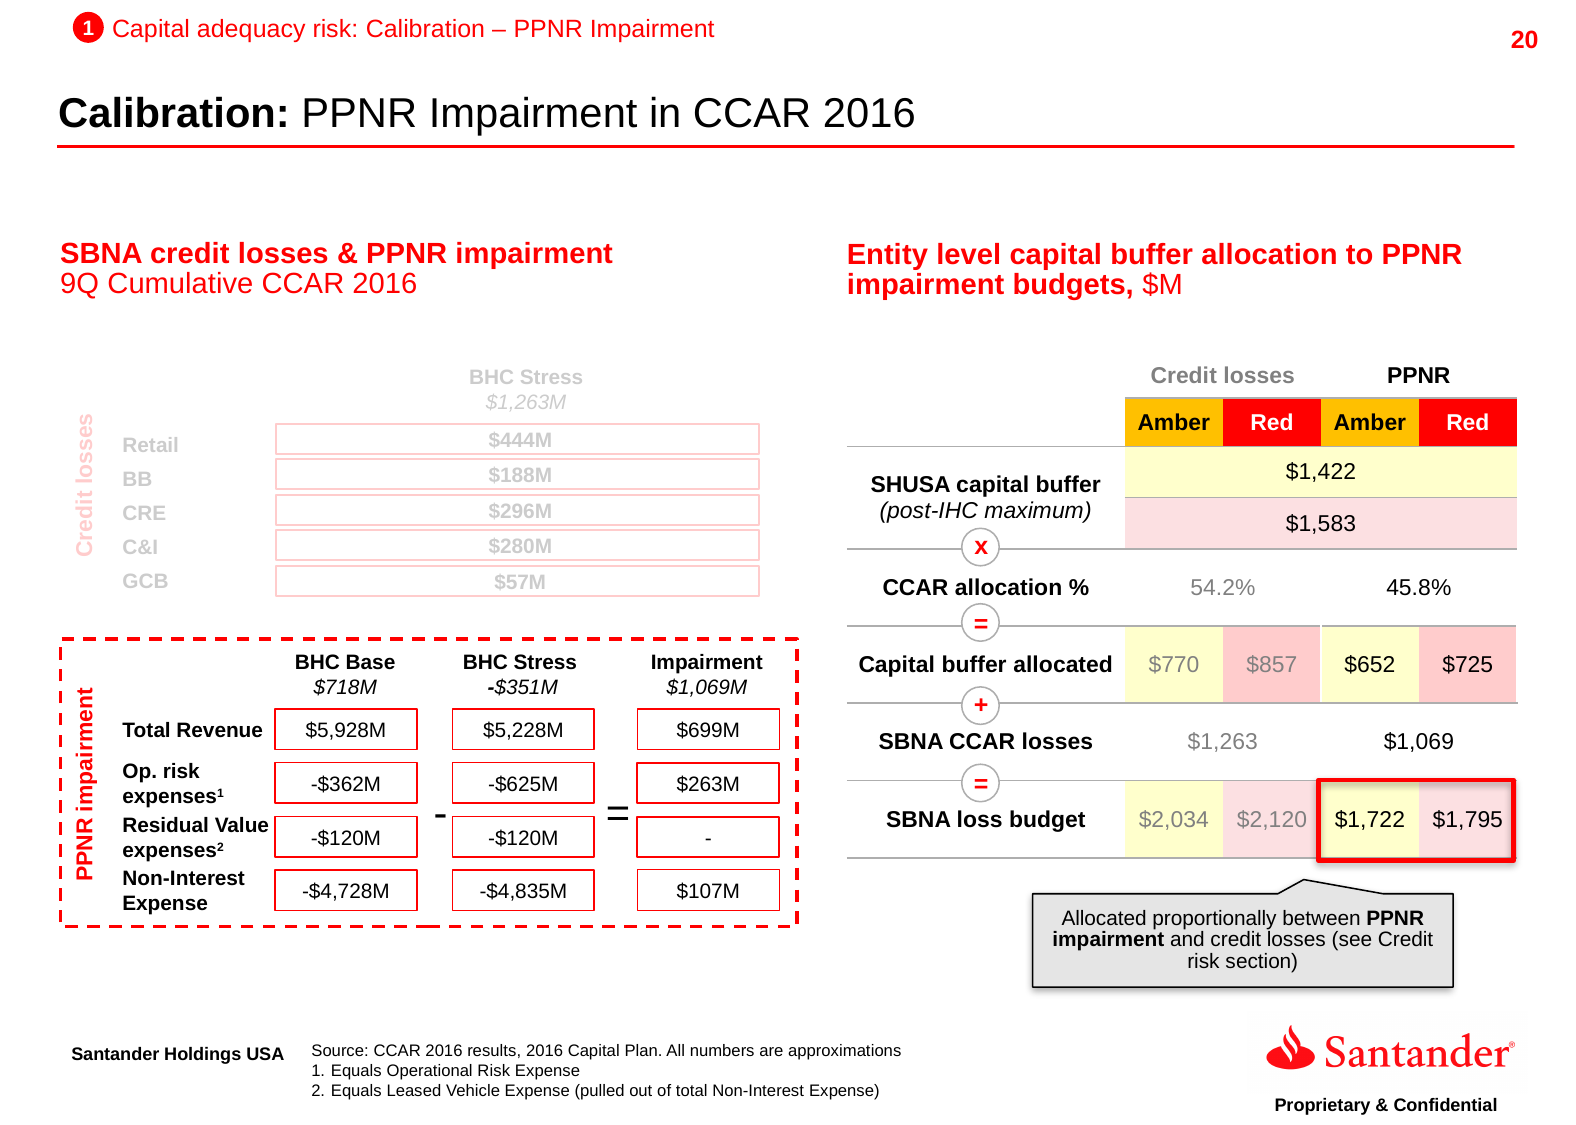

1
Capital adequacy risk: Calibration – PPNR Impairment
Calibration: PPNR Impairment in CCAR 2016
SBNA credit losses & PPNR impairment
9Q Cumulative CCAR 2016
Entity level capital buffer allocation to PPNR impairment budgets, $M

|  | Credit losses |  | PPNR |  |
| --- | --- | --- | --- | --- |
|  | Amber | Red | Amber | Red |
| SHUSA capital buffer (post-IHC maximum) | $1,422 |  |  |  |
|  | $1,583 |  |  |  |
| CCAR allocation % | 54.2% |  | 45.8% |  |
| Capital buffer allocated | $770 | $857 | $652 | $725 |
| SBNA CCAR losses | $1,263 |  | $1,069 |  |
| SBNA loss budget | $2,034 | $2,120 | $1,722 | $1,795 |
BHC Stress
$1,263M
Retail
 $444M
BB
 $188M
Credit losses
CRE
 $296M
C&I
x

 $280M
GCB
 $57M

=

BHC Base
$718M
BHC Stress
-$351M
Impairment
$1,069M
+

$5,928M
$5,228M
$699M
Total Revenue
Op. risk expenses1
-$362M
-$625M
$263M

=
PPNR impairment
-
=

Residual Value expenses2
-$120M
-$120M
-
Non-Interest Expense
-$4,728M
-$4,835M
$107M
Allocated proportionally between PPNR impairment and credit losses (see Credit risk section)
Source: CCAR 2016 results, 2016 Capital Plan. All numbers are approximations
Equals Operational Risk Expense
Equals Leased Vehicle Expense (pulled out of total Non-Interest Expense)